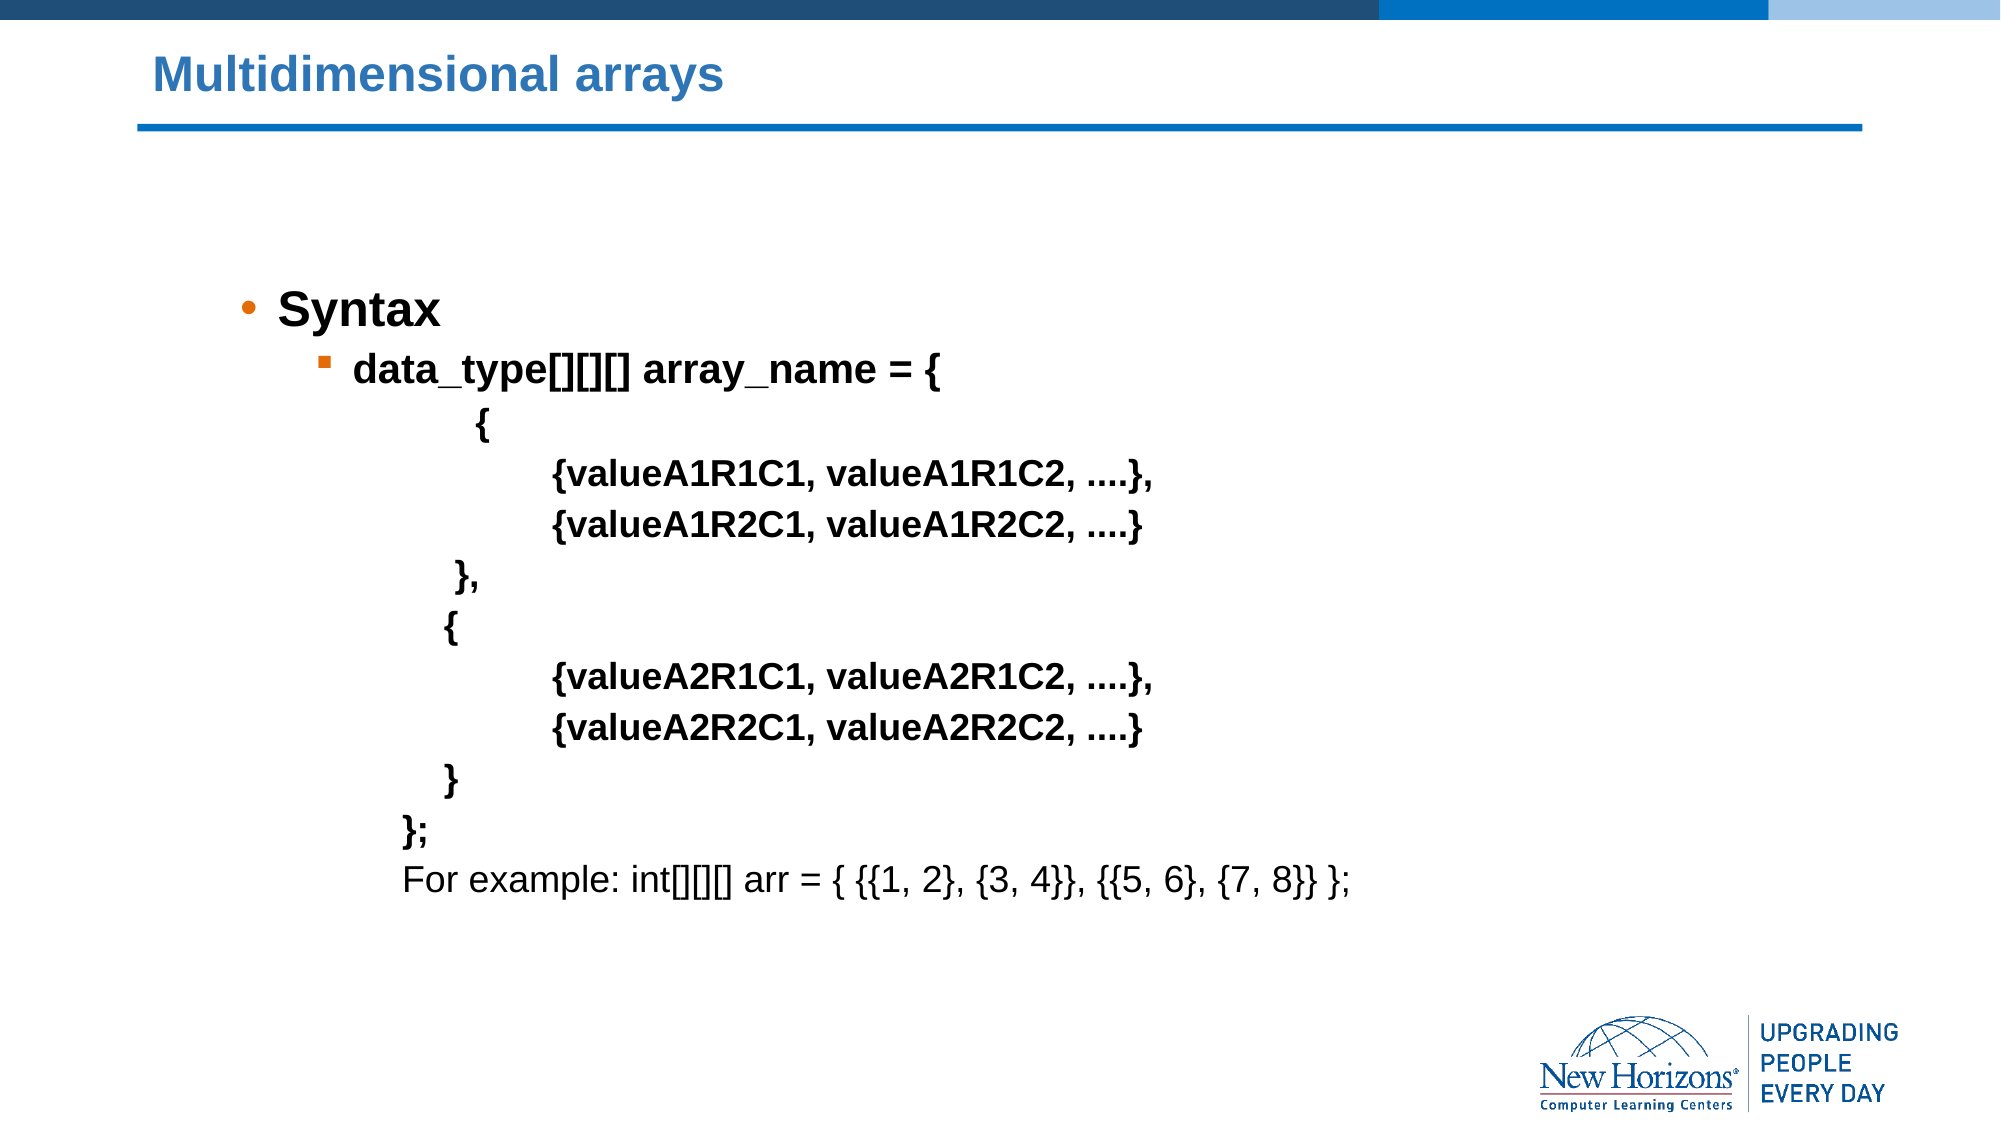

# Multidimensional arrays
Syntax
data_type[][][] array_name = {
       {
	{valueA1R1C1, valueA1R1C2, ....},
	{valueA1R2C1, valueA1R2C2, ....}
     },
    {
	{valueA2R1C1, valueA2R1C2, ....},
	{valueA2R2C1, valueA2R2C2, ....}
    }
};
For example: int[][][] arr = { {{1, 2}, {3, 4}}, {{5, 6}, {7, 8}} };